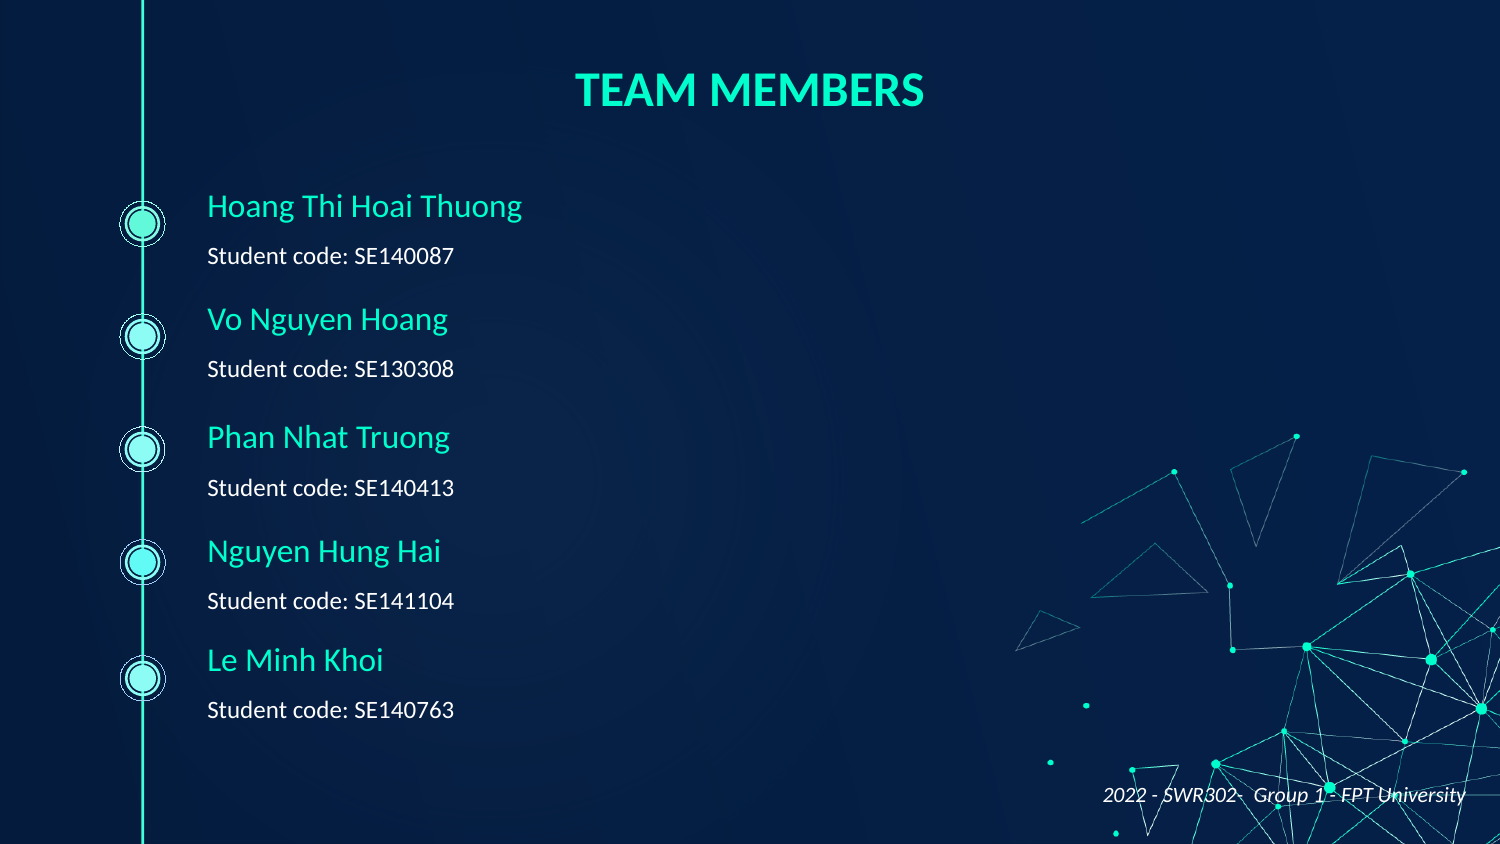

# TEAM MEMBERS
Hoang Thi Hoai Thuong
Student code: SE140087

Vo Nguyen Hoang
Student code: SE130308

Phan Nhat Truong
Student code: SE140413

Nguyen Hung Hai
Student code: SE141104

Le Minh Khoi
Student code: SE140763